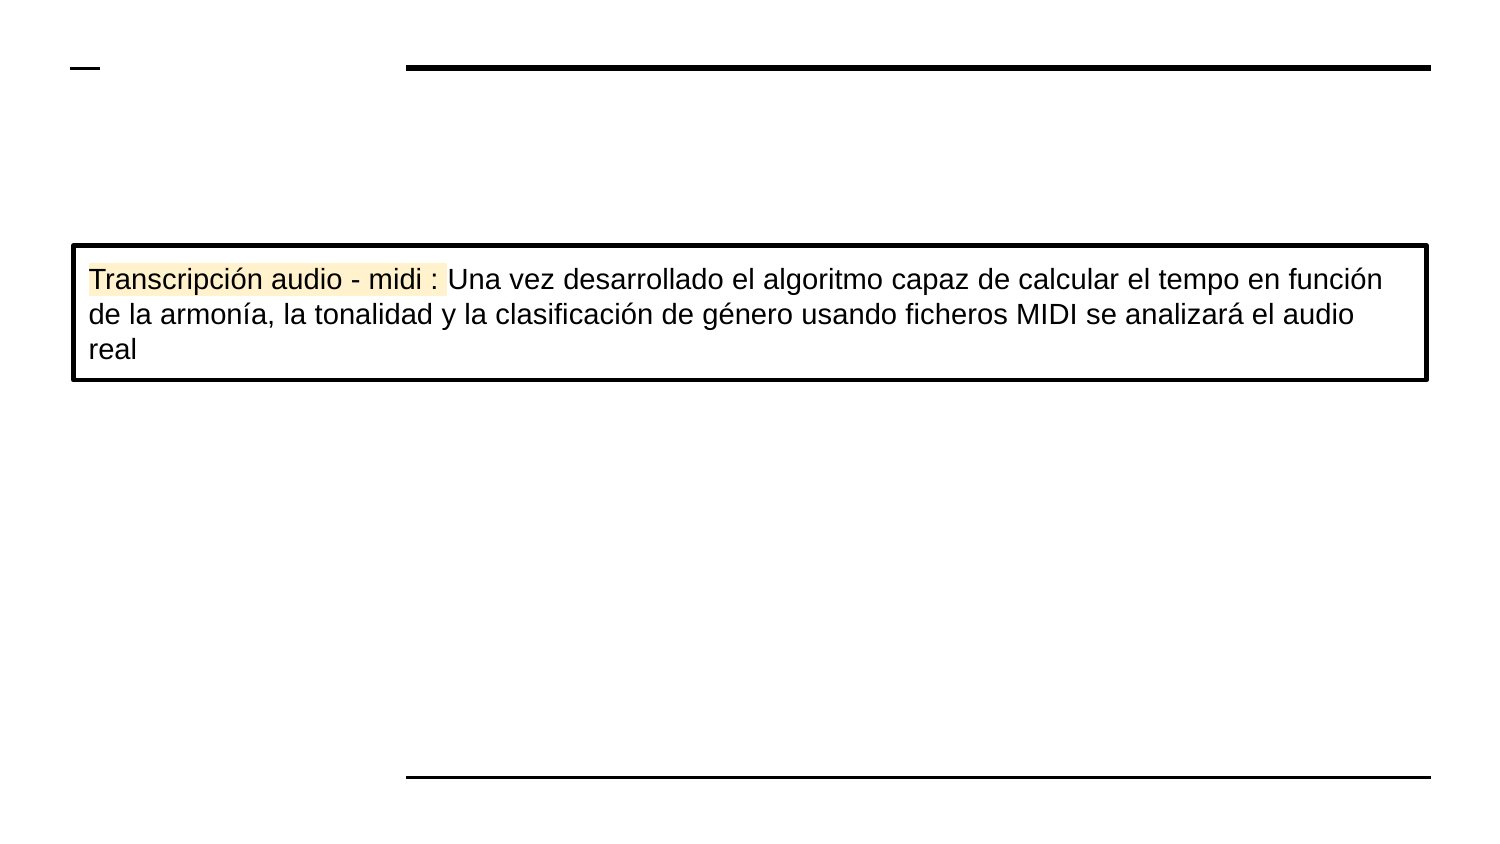

Transcripción audio - midi : Una vez desarrollado el algoritmo capaz de calcular el tempo en función de la armonía, la tonalidad y la clasificación de género usando ficheros MIDI se analizará el audio real